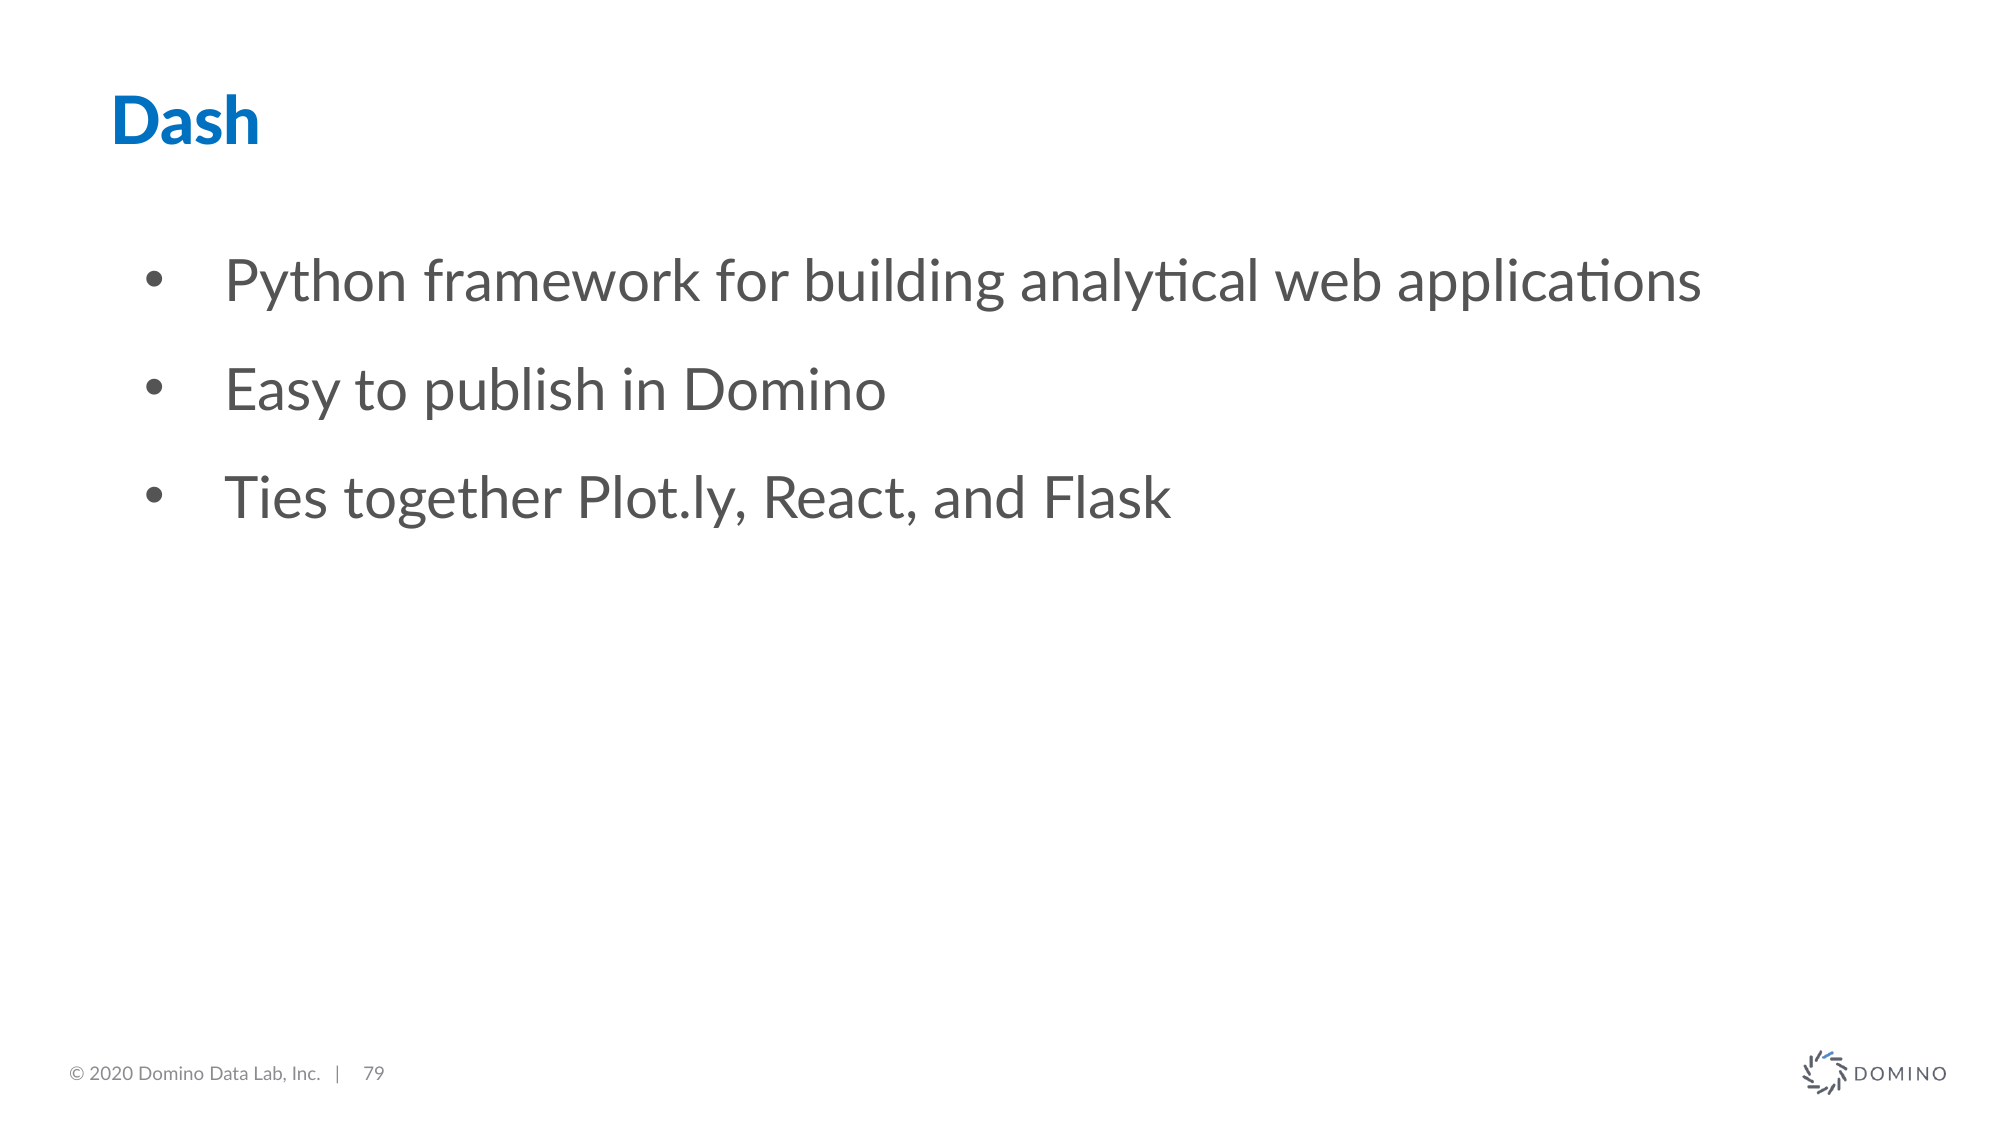

# Dash
Python framework for building analytical web applications
Easy to publish in Domino
Ties together Plot.ly, React, and Flask